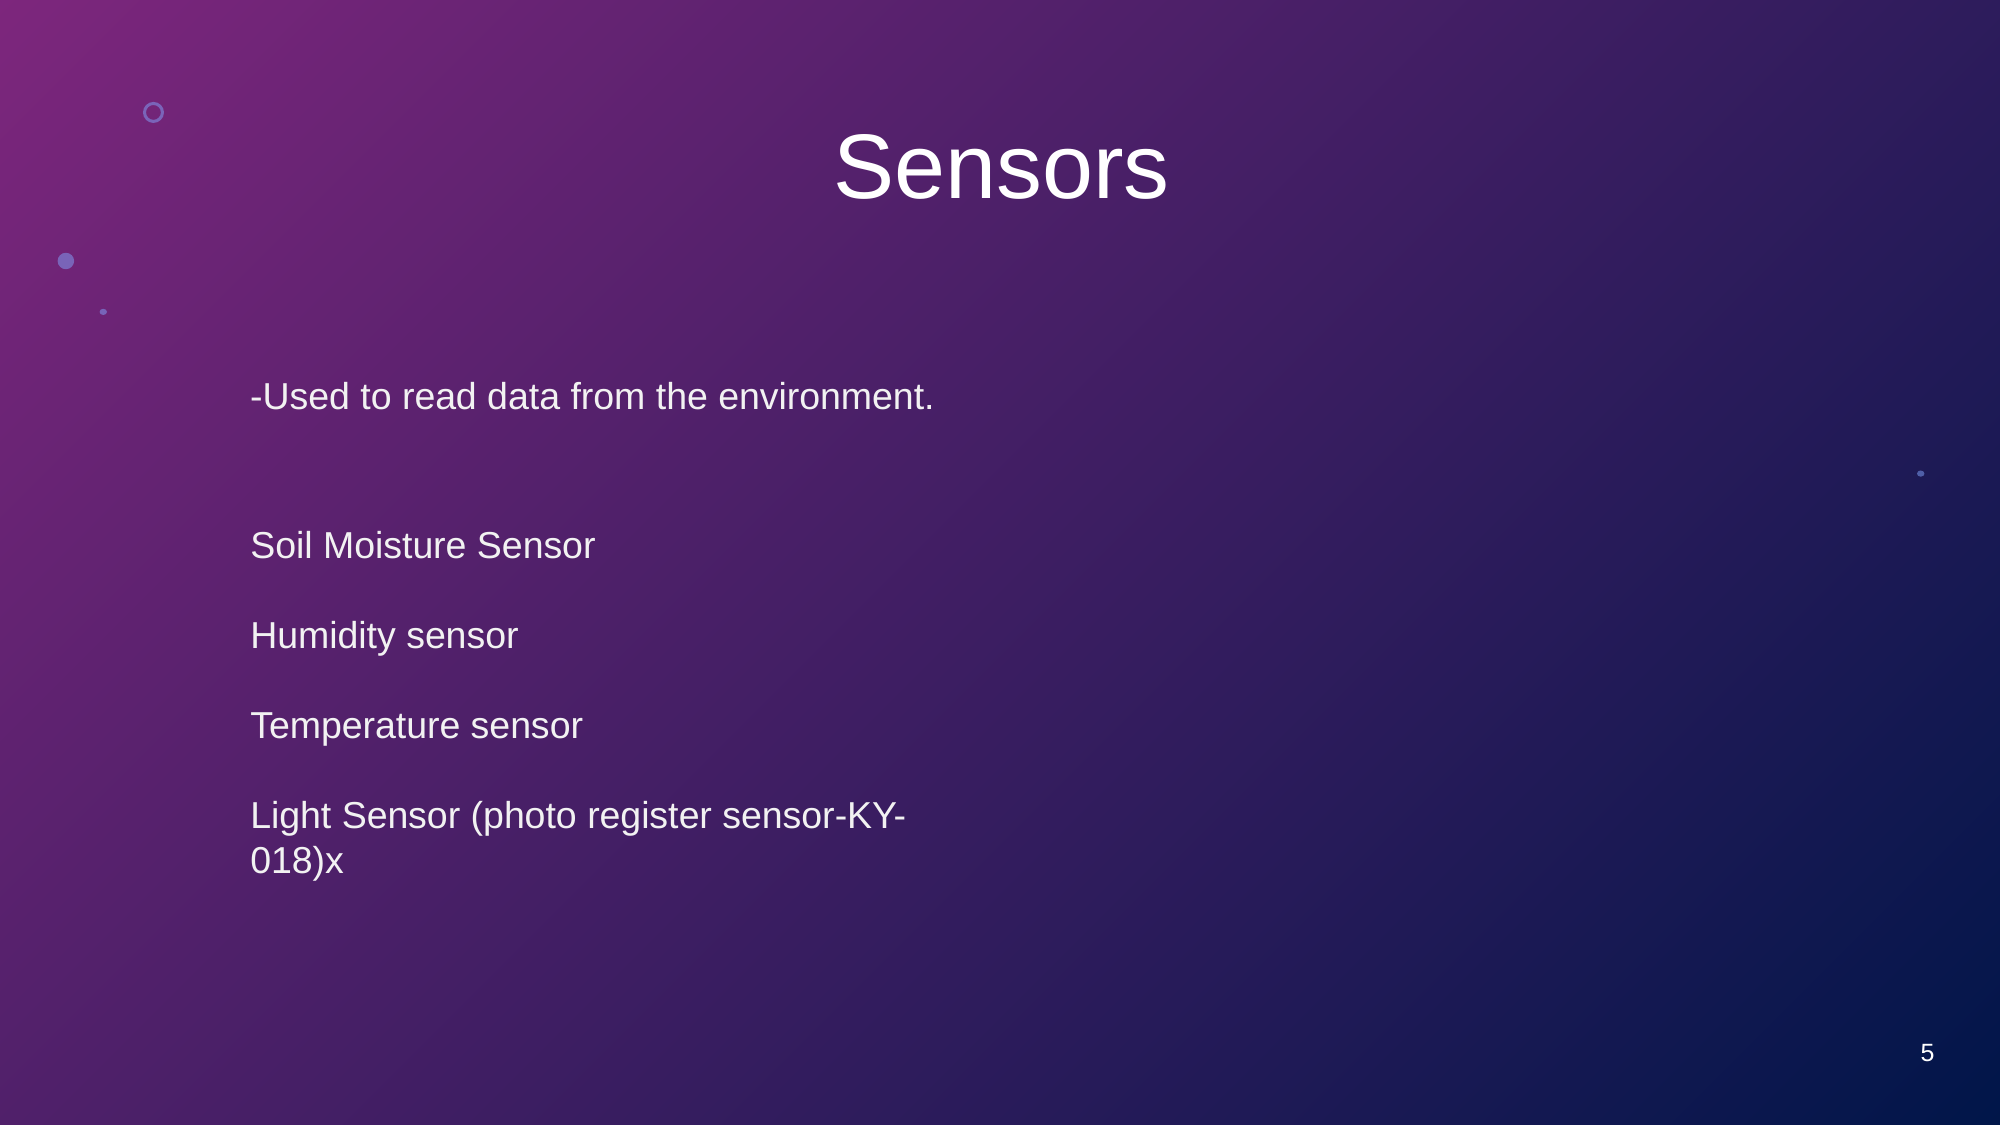

# Sensors
-Used to read data from the environment.
Soil Moisture Sensor

Humidity sensor

Temperature sensor

Light Sensor (photo register sensor-KY-018)x
5